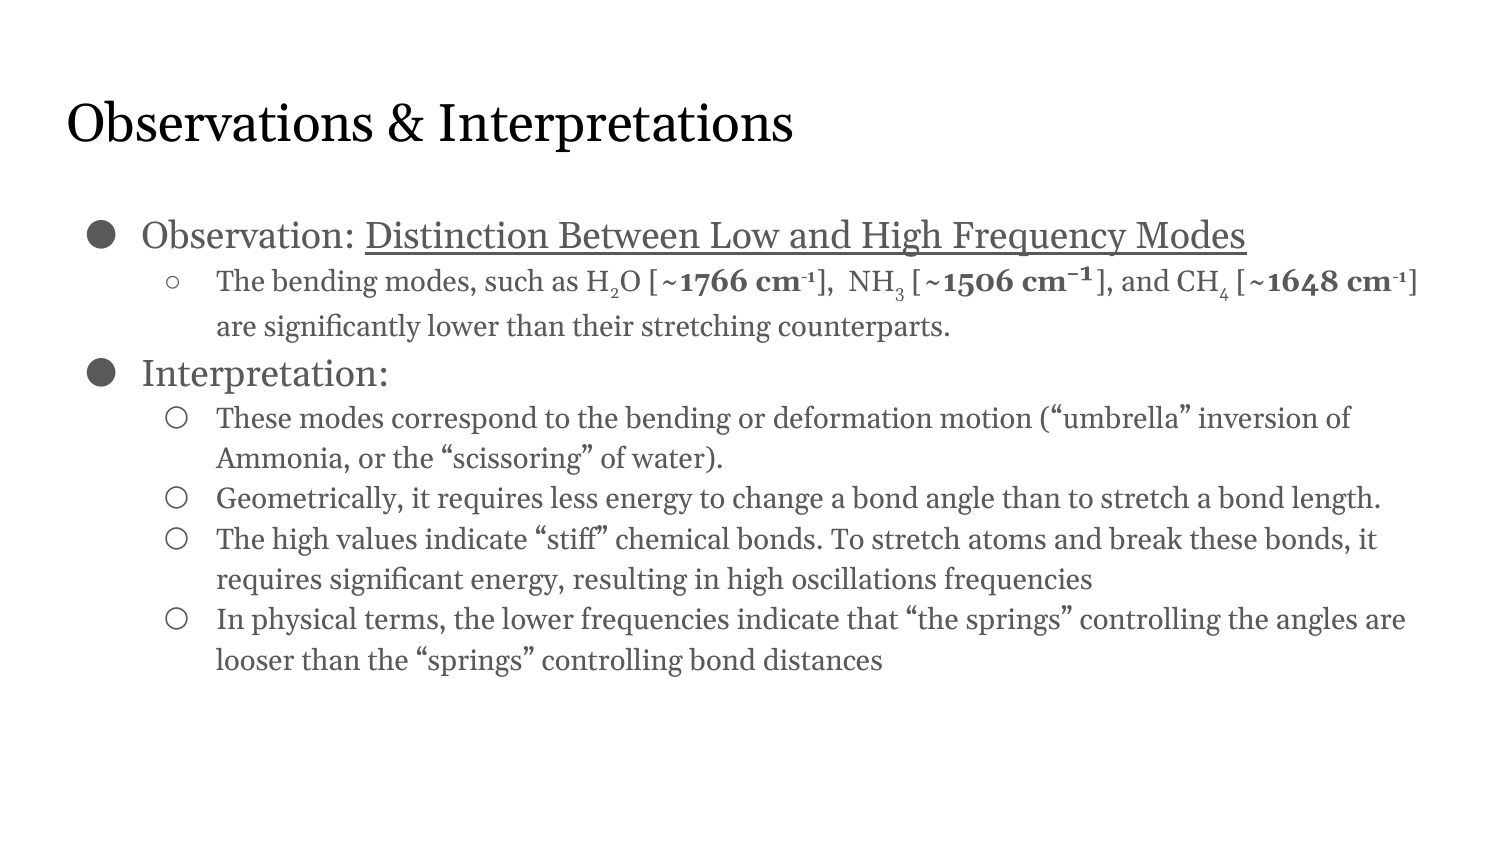

# Observations & Interpretations
Observation: Distinction Between Low and High Frequency Modes
The bending modes, such as H2O [~1766 cm-1],  NH3 [~1506 cm⁻¹], and CH4 [~1648 cm-1] are significantly lower than their stretching counterparts.
Interpretation:
These modes correspond to the bending or deformation motion (“umbrella” inversion of Ammonia, or the “scissoring” of water).
Geometrically, it requires less energy to change a bond angle than to stretch a bond length.
The high values indicate “stiff” chemical bonds. To stretch atoms and break these bonds, it requires significant energy, resulting in high oscillations frequencies
In physical terms, the lower frequencies indicate that “the springs” controlling the angles are looser than the “springs” controlling bond distances